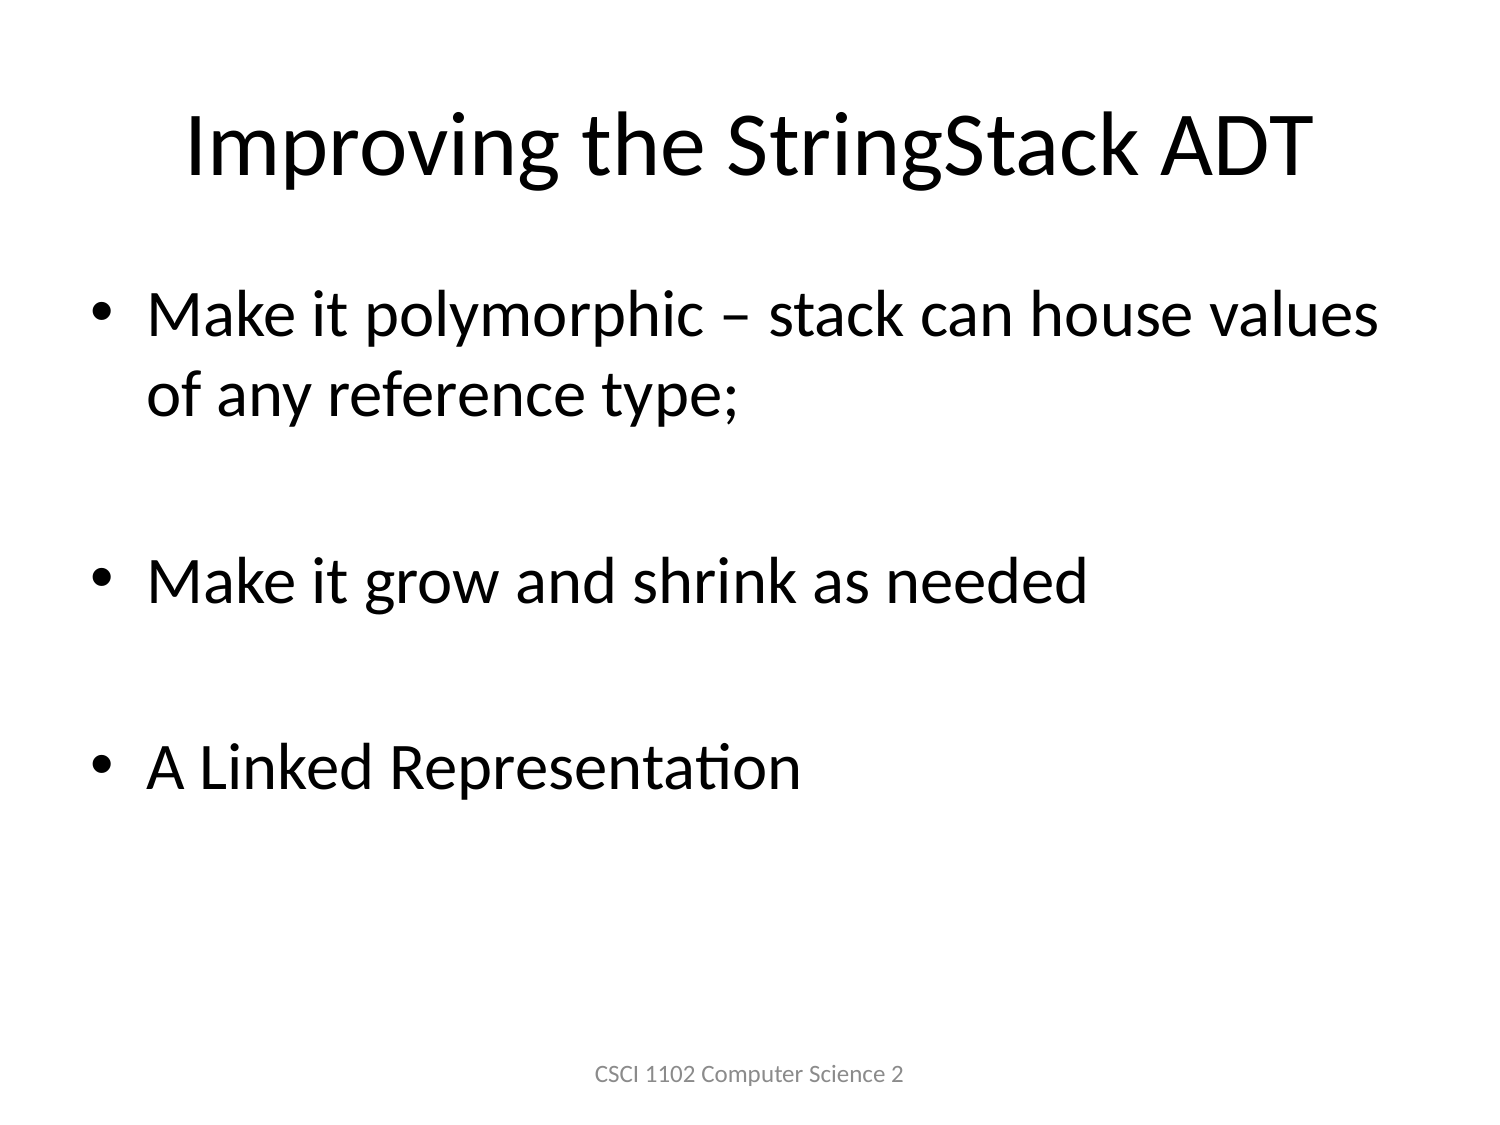

# Improving the StringStack ADT
Make it polymorphic – stack can house values of any reference type;

Make it grow and shrink as needed

A Linked Representation
CSCI 1102 Computer Science 2